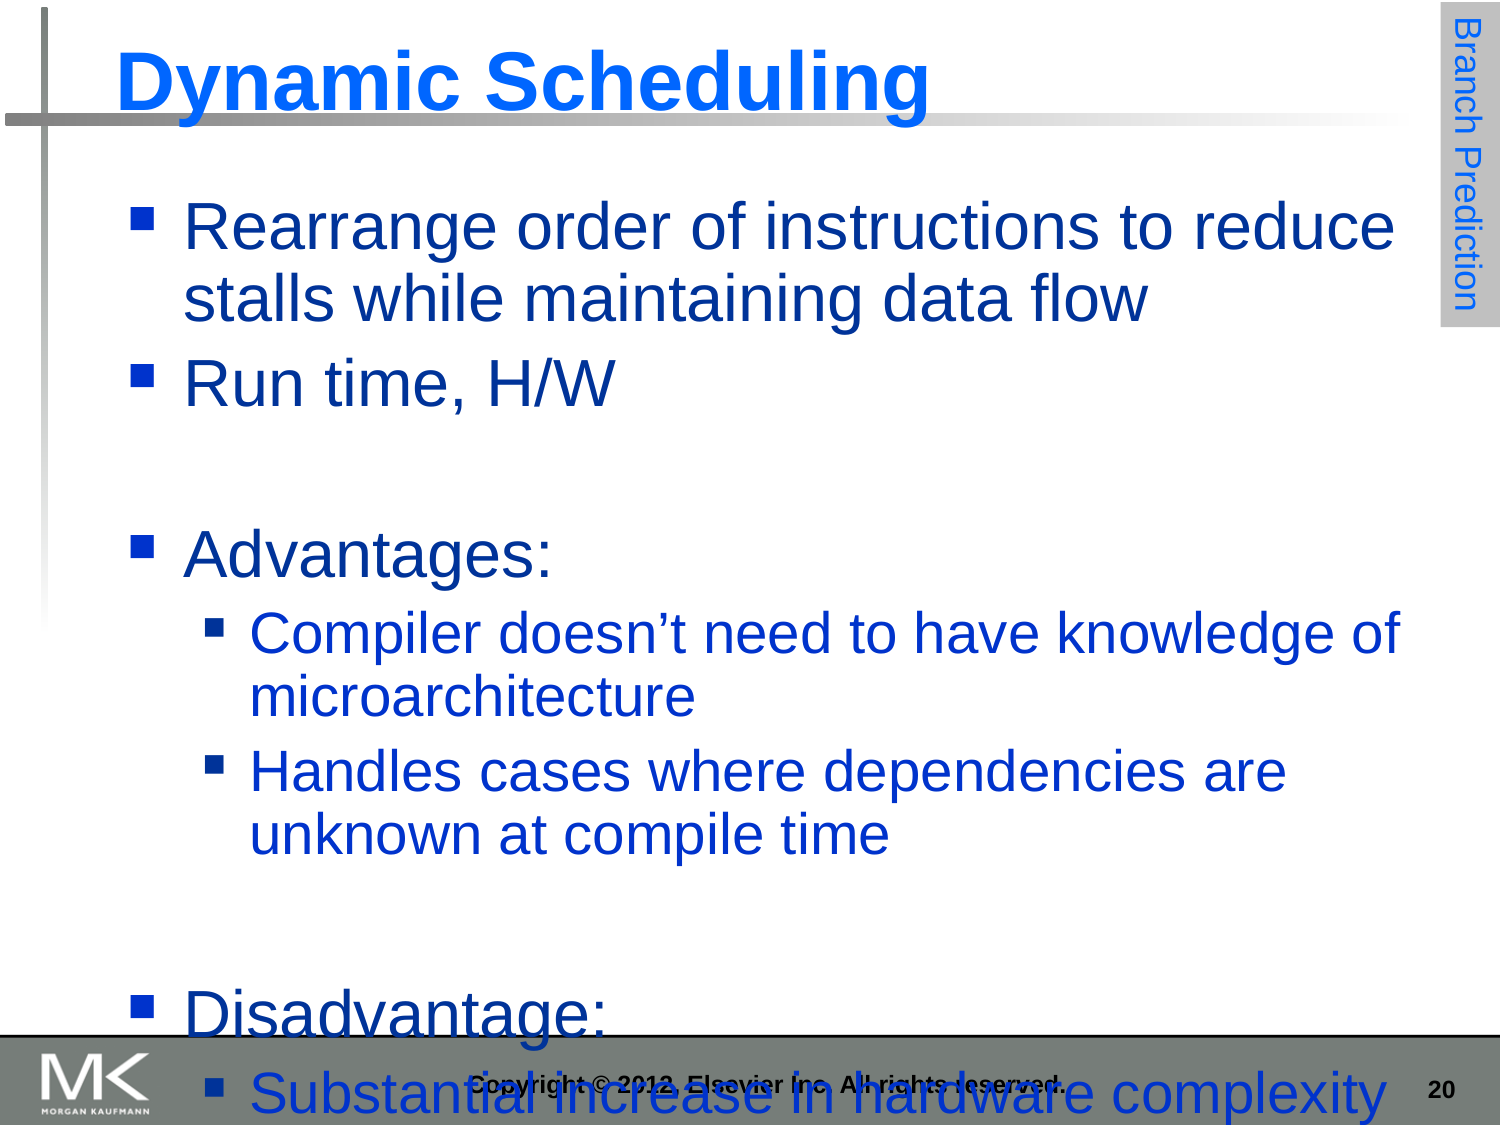

# Dynamic Scheduling
Branch Prediction
Rearrange order of instructions to reduce stalls while maintaining data flow
Run time, H/W

Advantages:
Compiler doesn’t need to have knowledge of microarchitecture
Handles cases where dependencies are unknown at compile time

Disadvantage:
Substantial increase in hardware complexity
Complicates exceptions
Copyright © 2012, Elsevier Inc. All rights reserved.